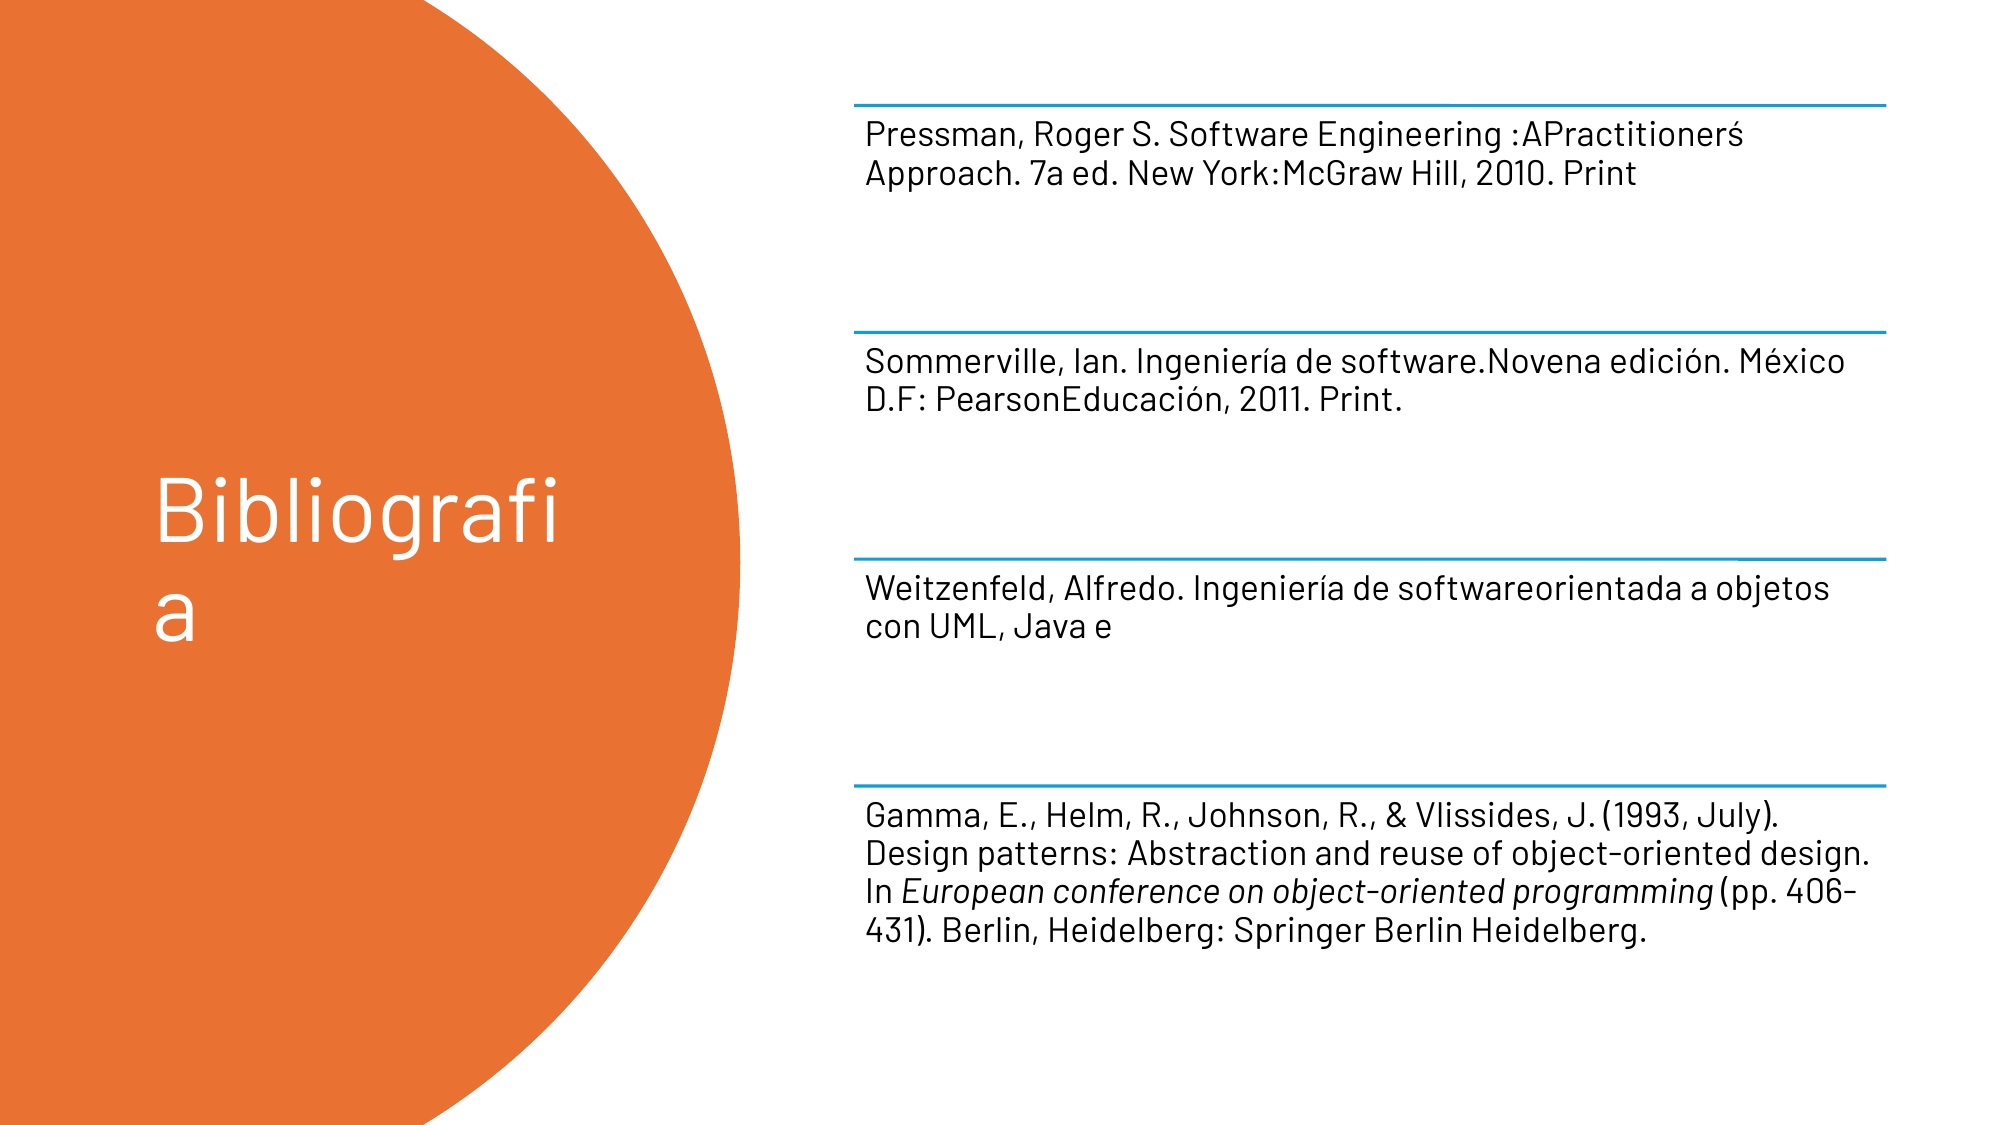

Pressman, Roger S. Software Engineering :APractitionerś Approach. 7a ed. New York:McGraw Hill, 2010. Print
Sommerville, Ian. Ingeniería de software.Novena edición. México D.F: PearsonEducación, 2011. Print.
Weitzenfeld, Alfredo. Ingeniería de softwareorientada a objetos con UML, Java e
Gamma, E., Helm, R., Johnson, R., & Vlissides, J. (1993, July). Design patterns: Abstraction and reuse of object-oriented design. In European conference on object-oriented programming (pp. 406-431). Berlin, Heidelberg: Springer Berlin Heidelberg.
# Bibliografia